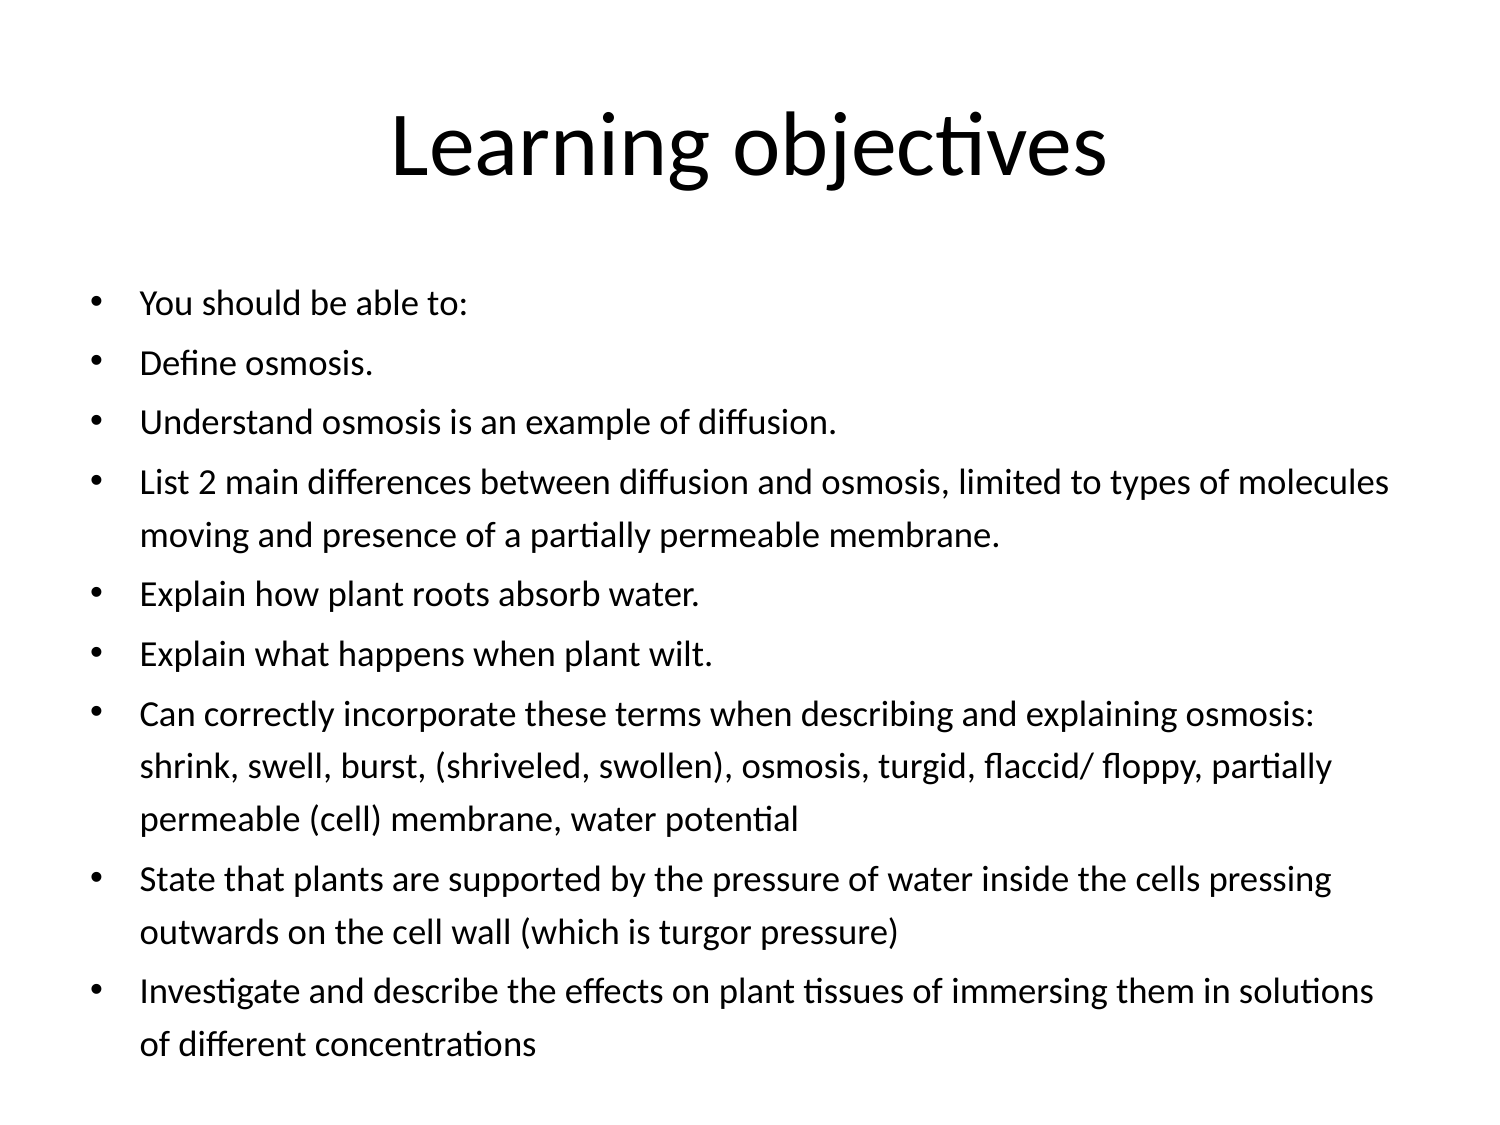

# Learning objectives
You should be able to:
Define osmosis.
Understand osmosis is an example of diffusion.
List 2 main differences between diffusion and osmosis, limited to types of molecules moving and presence of a partially permeable membrane.
Explain how plant roots absorb water.
Explain what happens when plant wilt.
Can correctly incorporate these terms when describing and explaining osmosis: shrink, swell, burst, (shriveled, swollen), osmosis, turgid, flaccid/ floppy, partially permeable (cell) membrane, water potential
State that plants are supported by the pressure of water inside the cells pressing outwards on the cell wall (which is turgor pressure)
Investigate and describe the effects on plant tissues of immersing them in solutions of different concentrations